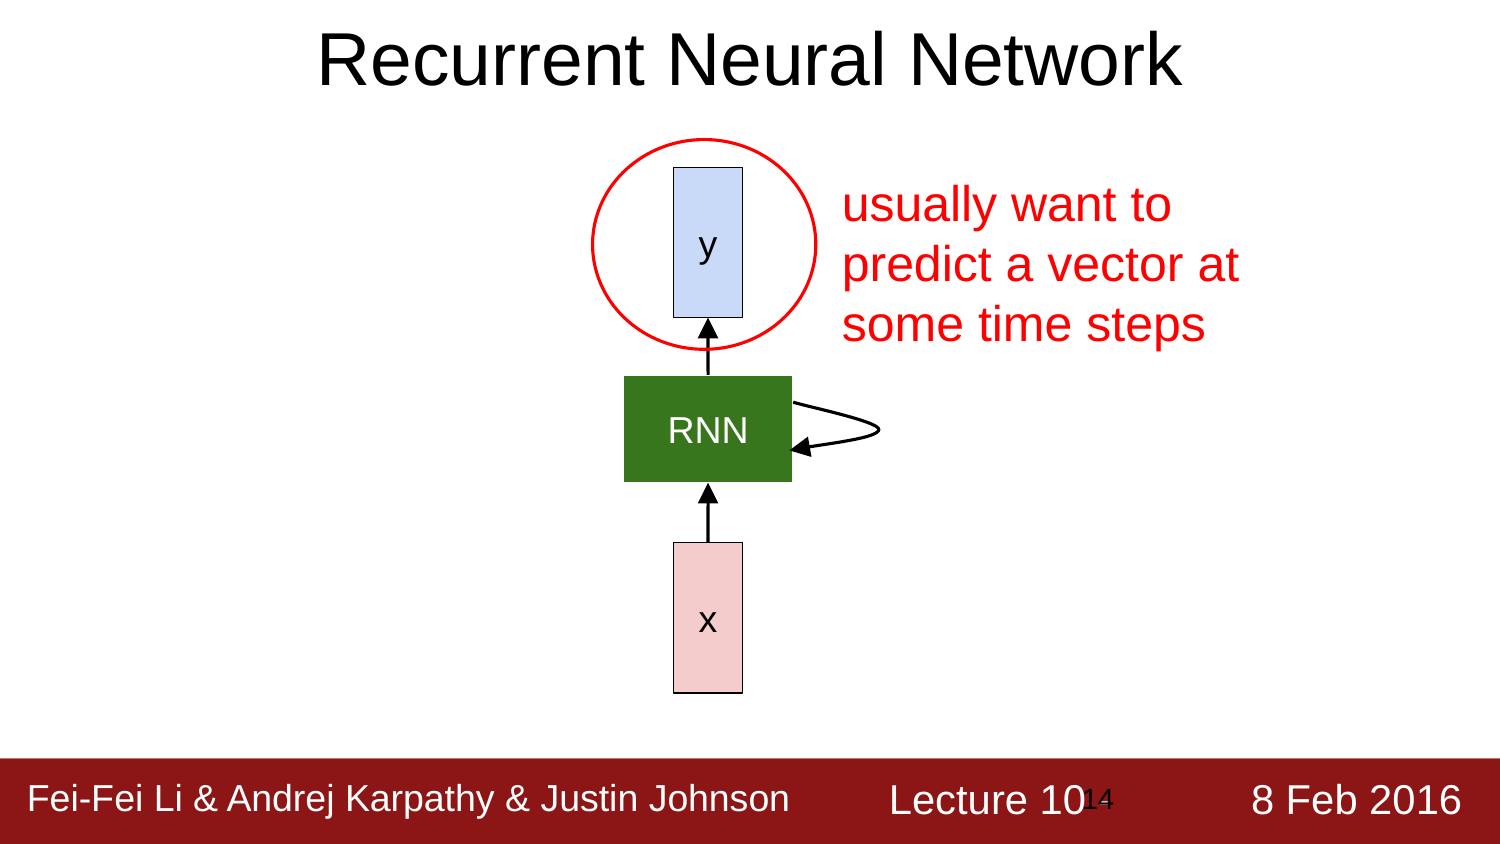

Recurrent Neural Network

usually want to predict a vector at some time steps
y
RNN

x
14